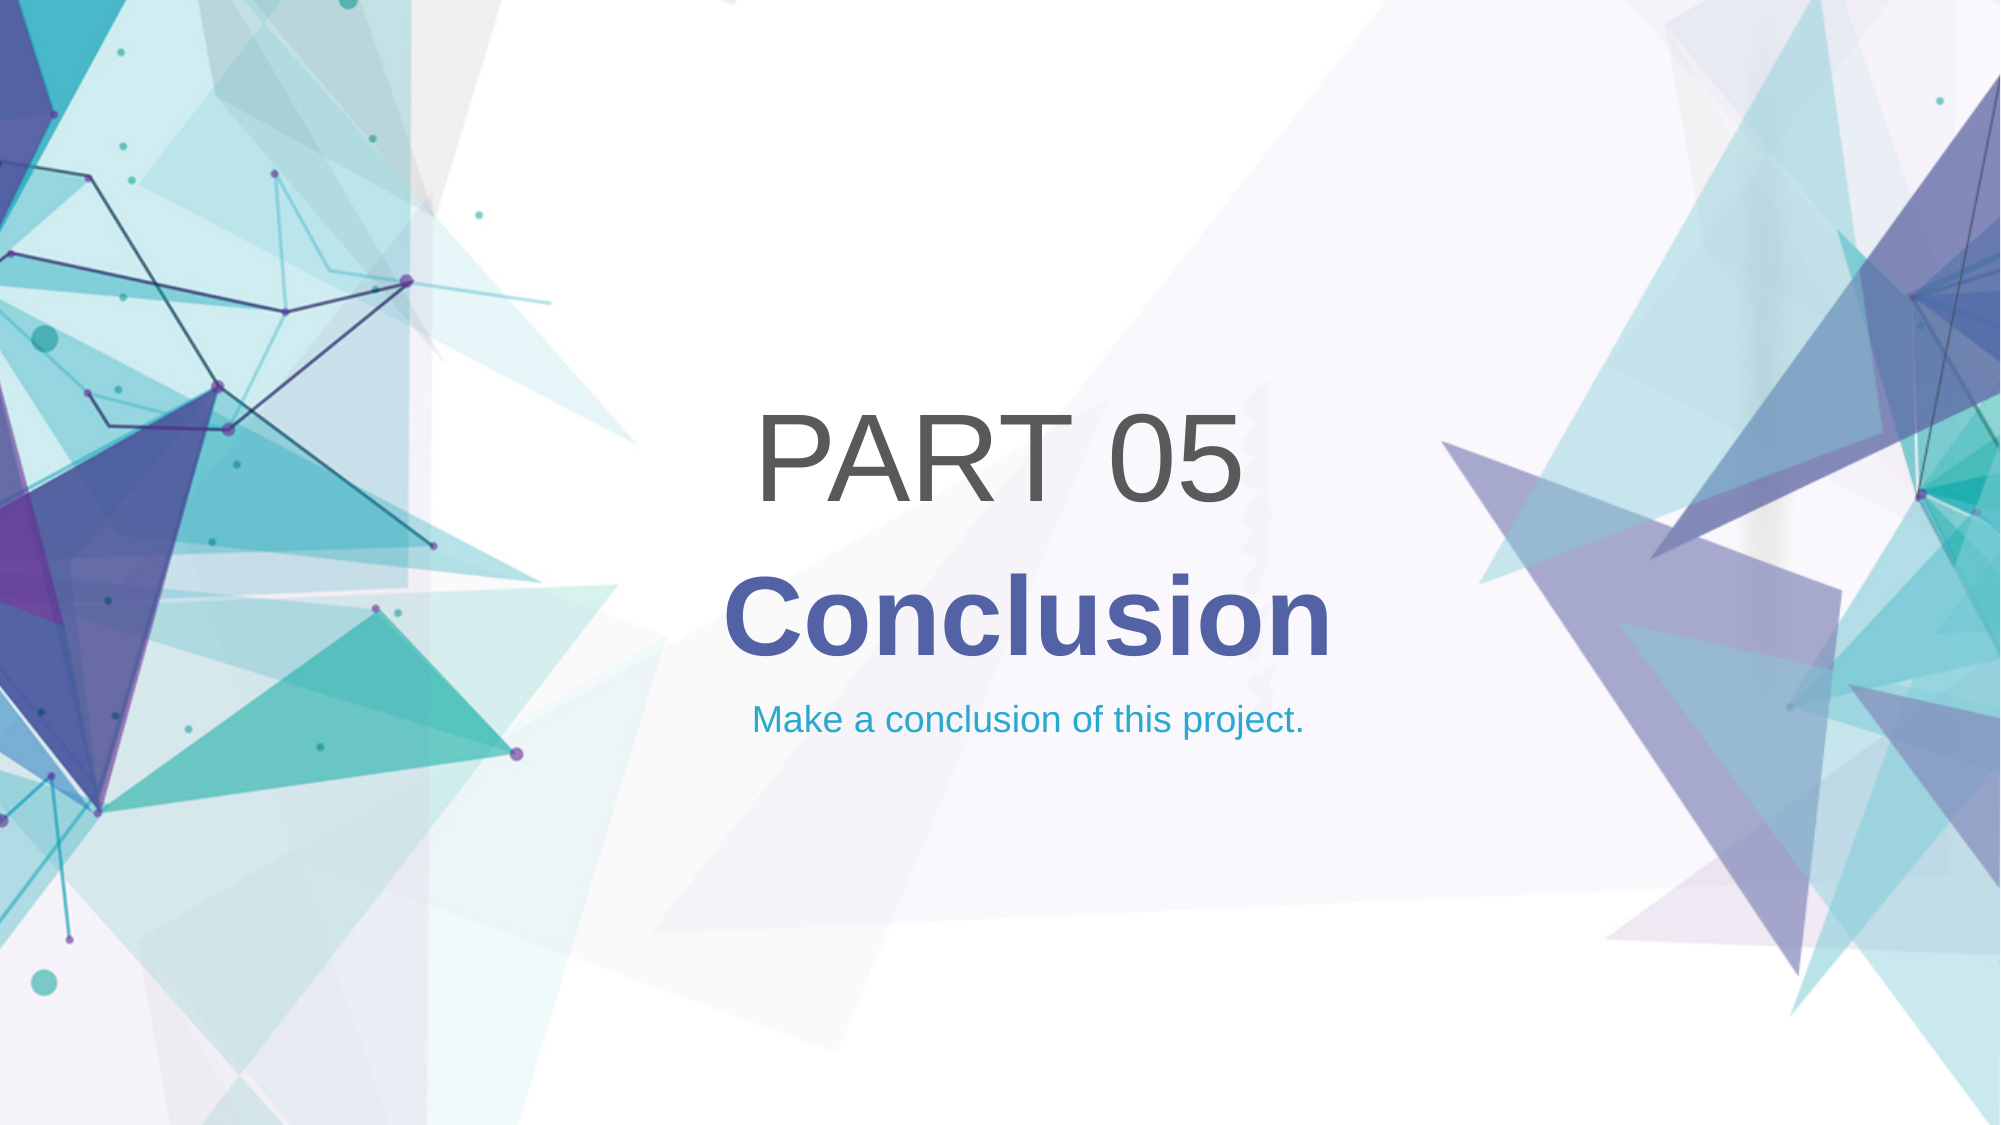

PART 05
Conclusion
Make a conclusion of this project.